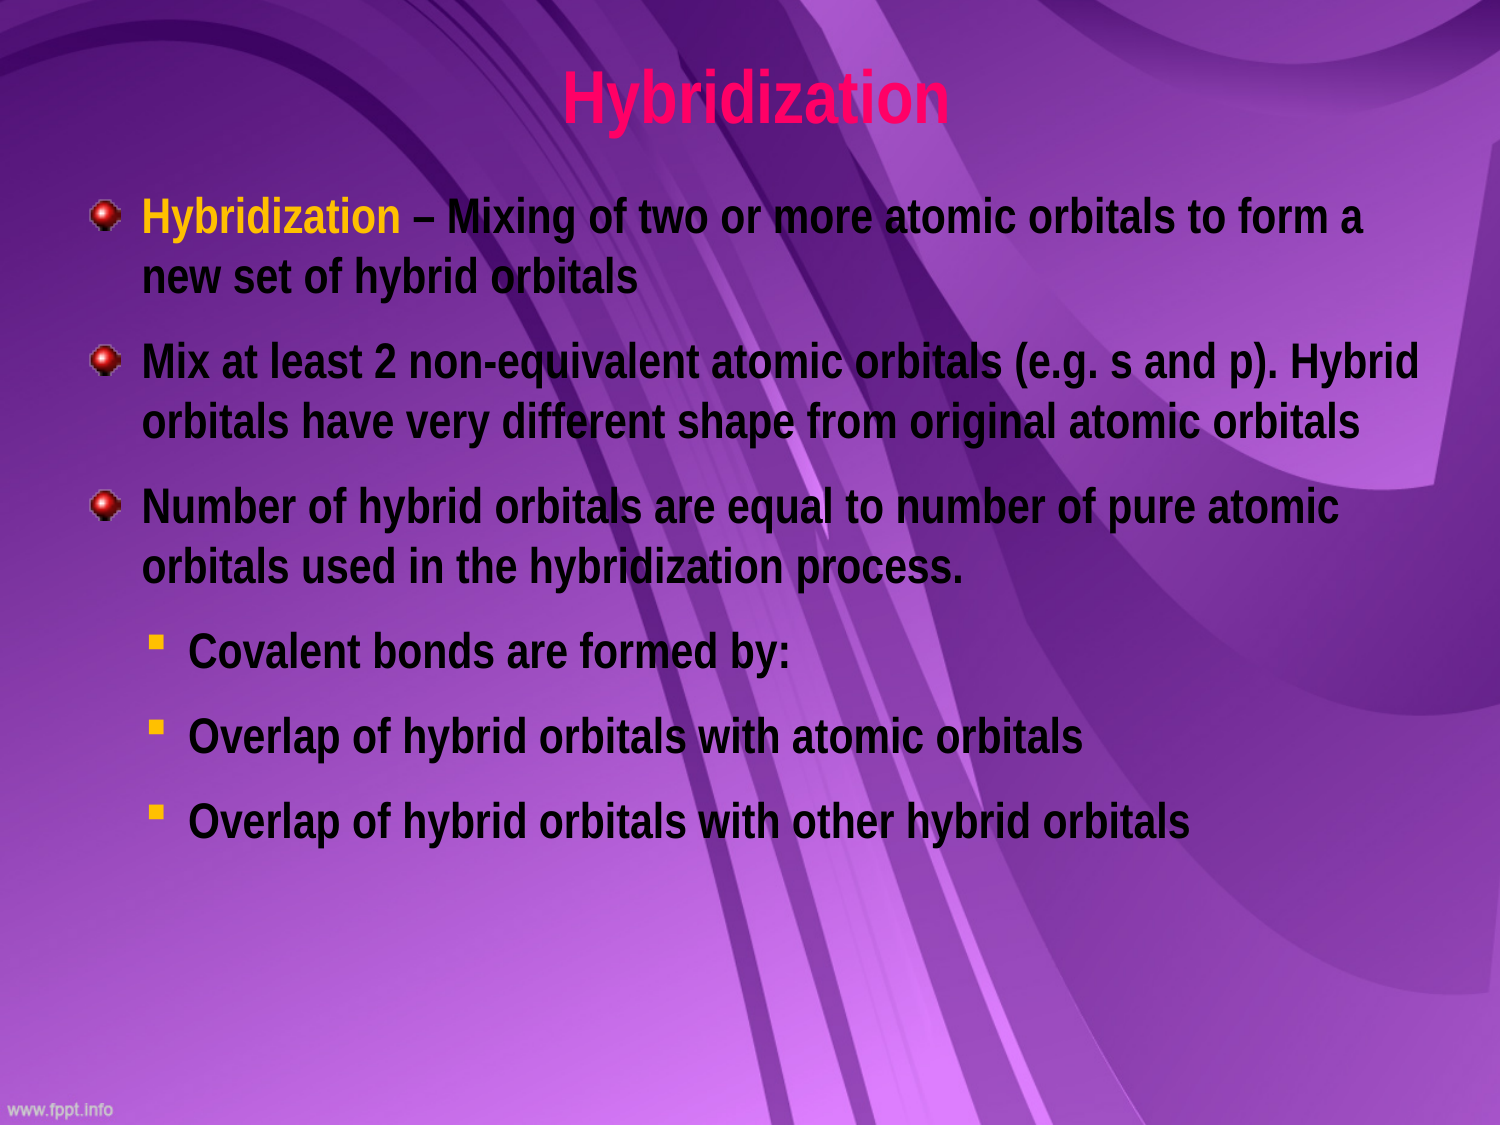

# Hybridization
Hybridization – Mixing of two or more atomic orbitals to form a   new set of hybrid orbitals
Mix at least 2 non-equivalent atomic orbitals (e.g. s and p). Hybrid orbitals have very different shape from original atomic orbitals
Number of hybrid orbitals are equal to number of pure atomic orbitals used in the hybridization process.
Covalent bonds are formed by:
Overlap of hybrid orbitals with atomic orbitals
Overlap of hybrid orbitals with other hybrid orbitals